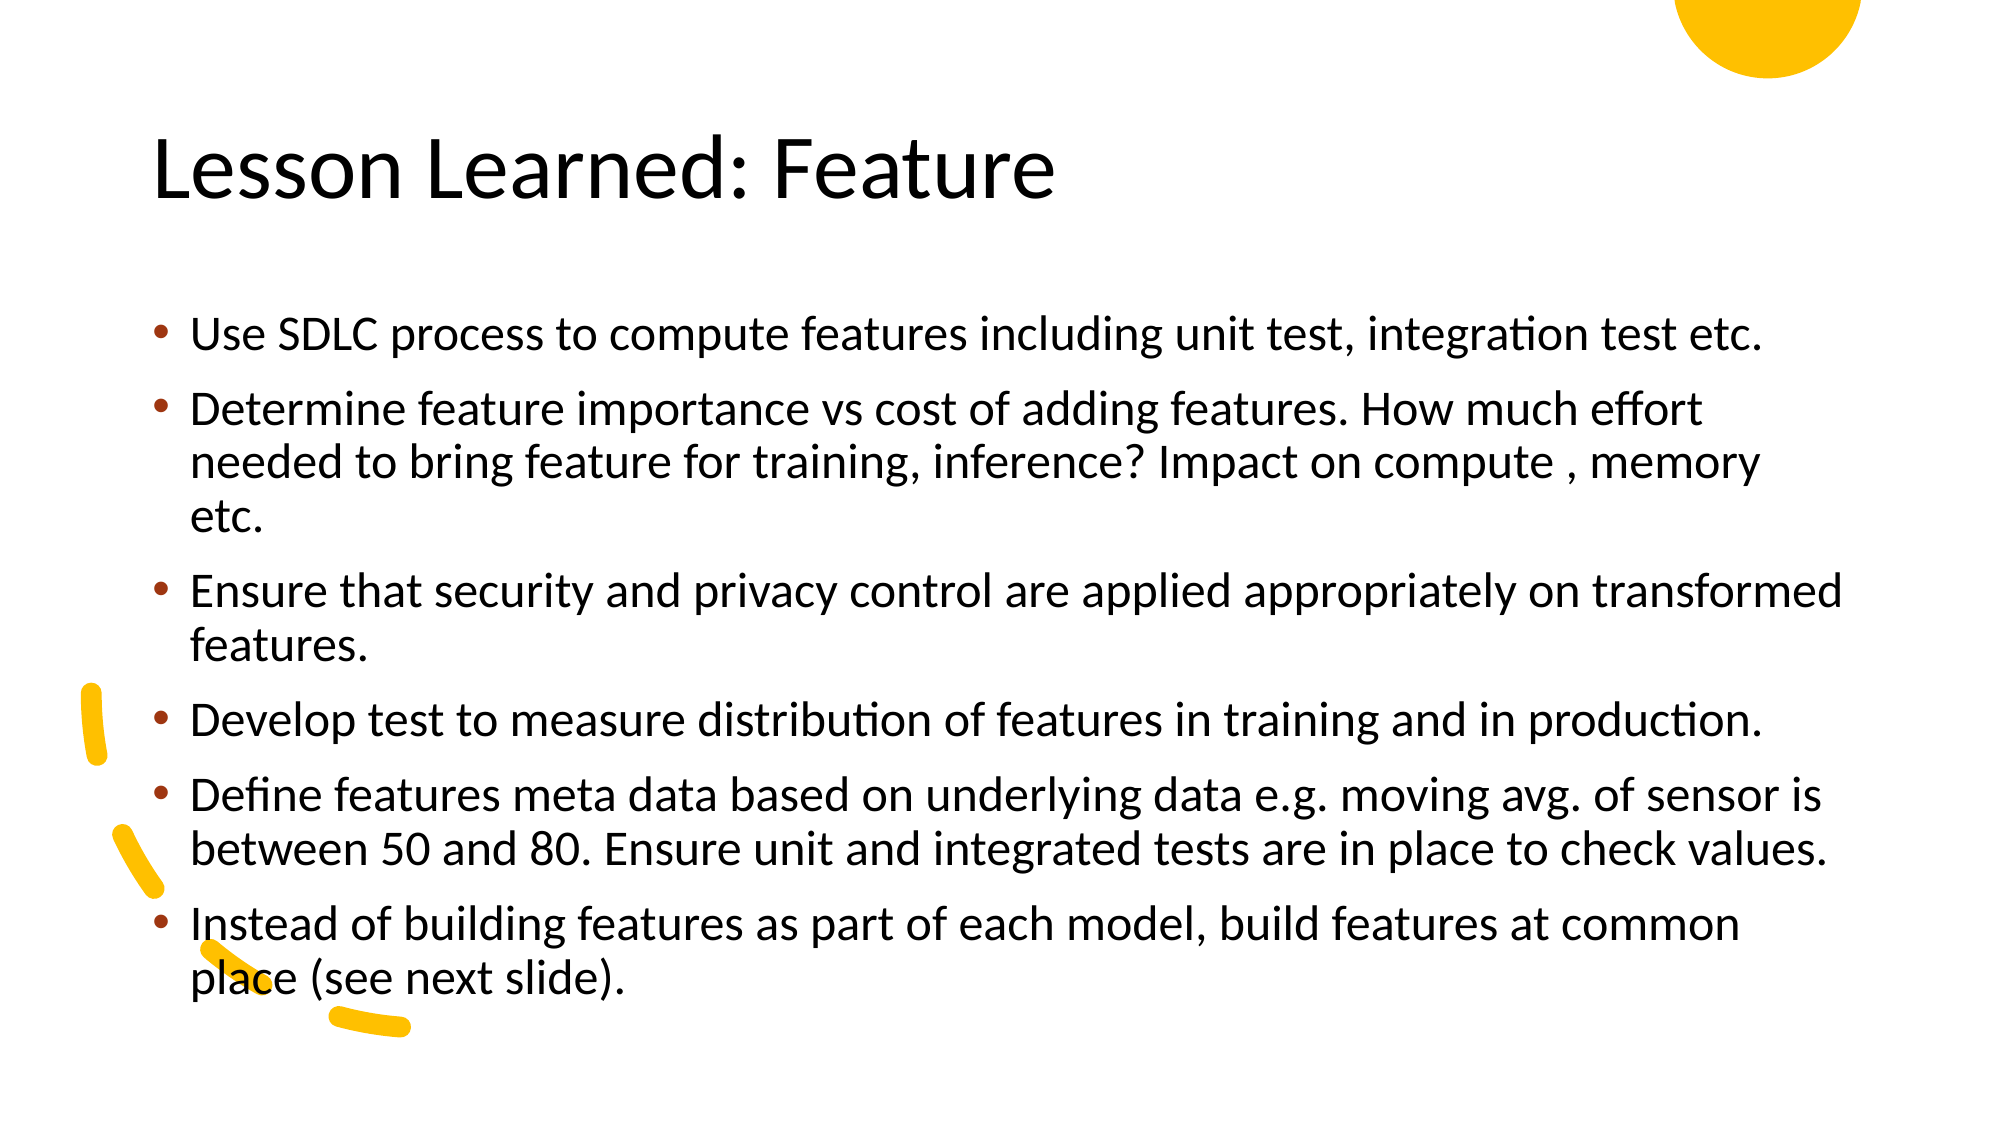

Lesson Learned: Feature
Use SDLC process to compute features including unit test, integration test etc.
Determine feature importance vs cost of adding features. How much effort needed to bring feature for training, inference? Impact on compute , memory etc.
Ensure that security and privacy control are applied appropriately on transformed features.
Develop test to measure distribution of features in training and in production.
Define features meta data based on underlying data e.g. moving avg. of sensor is between 50 and 80. Ensure unit and integrated tests are in place to check values.
Instead of building features as part of each model, build features at common place (see next slide).